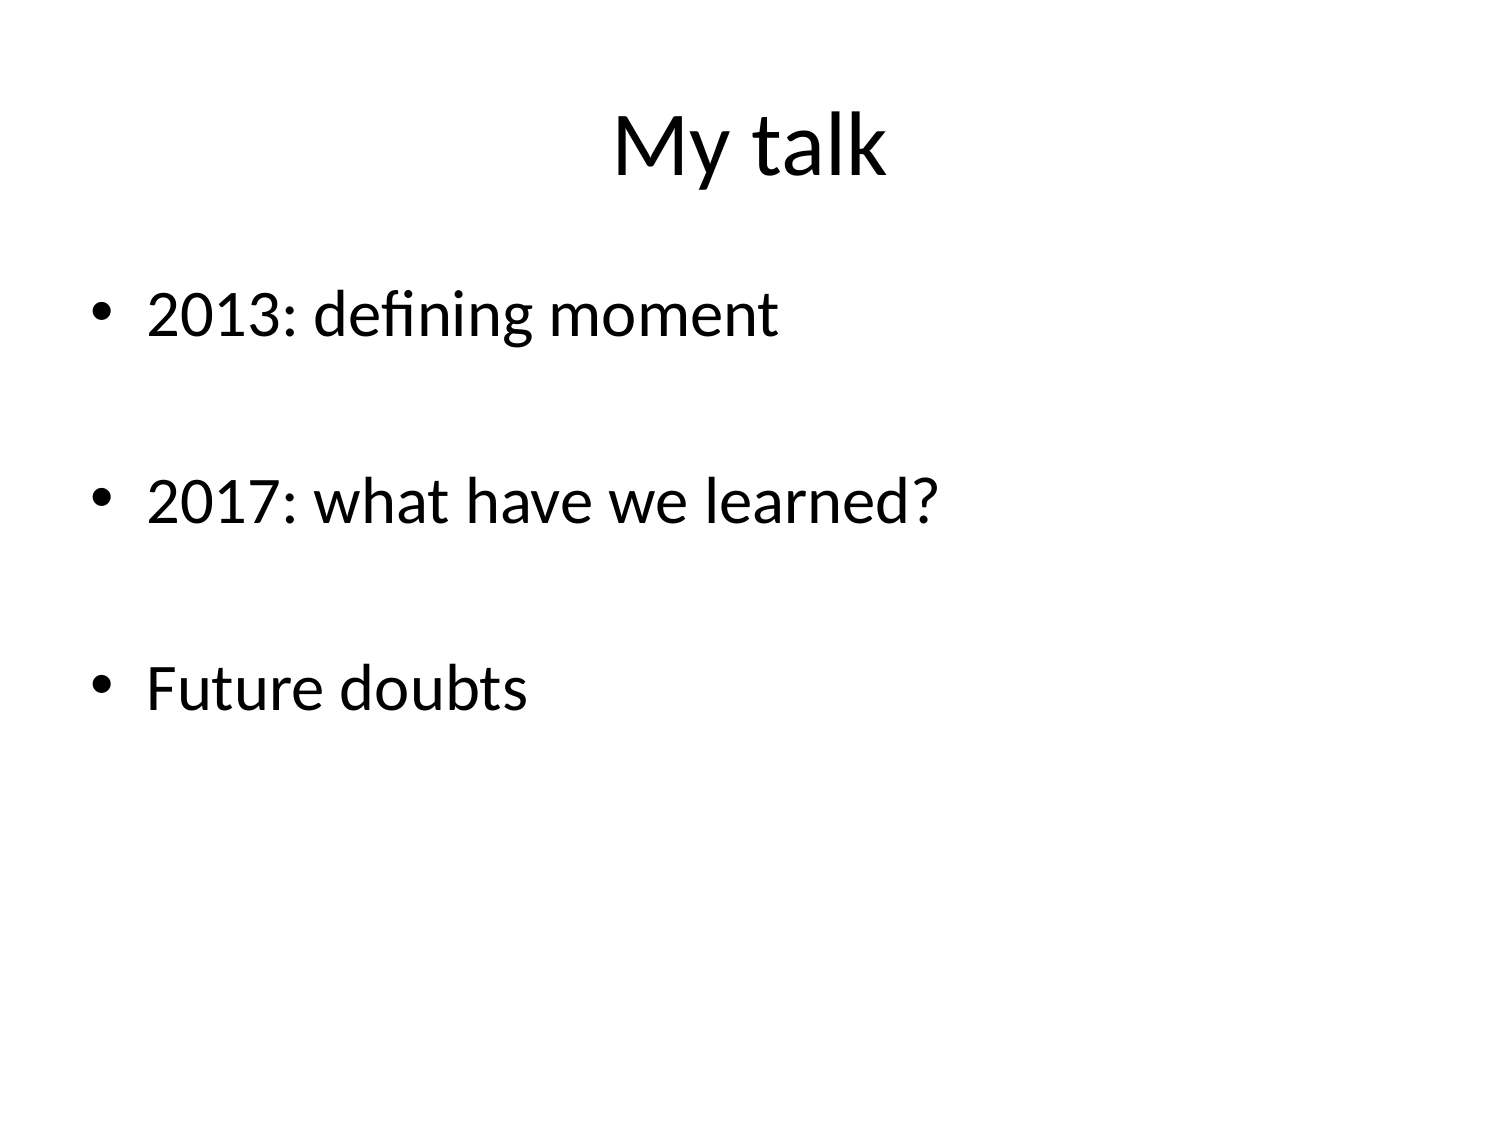

# My talk
2013: defining moment

2017: what have we learned?

Future doubts